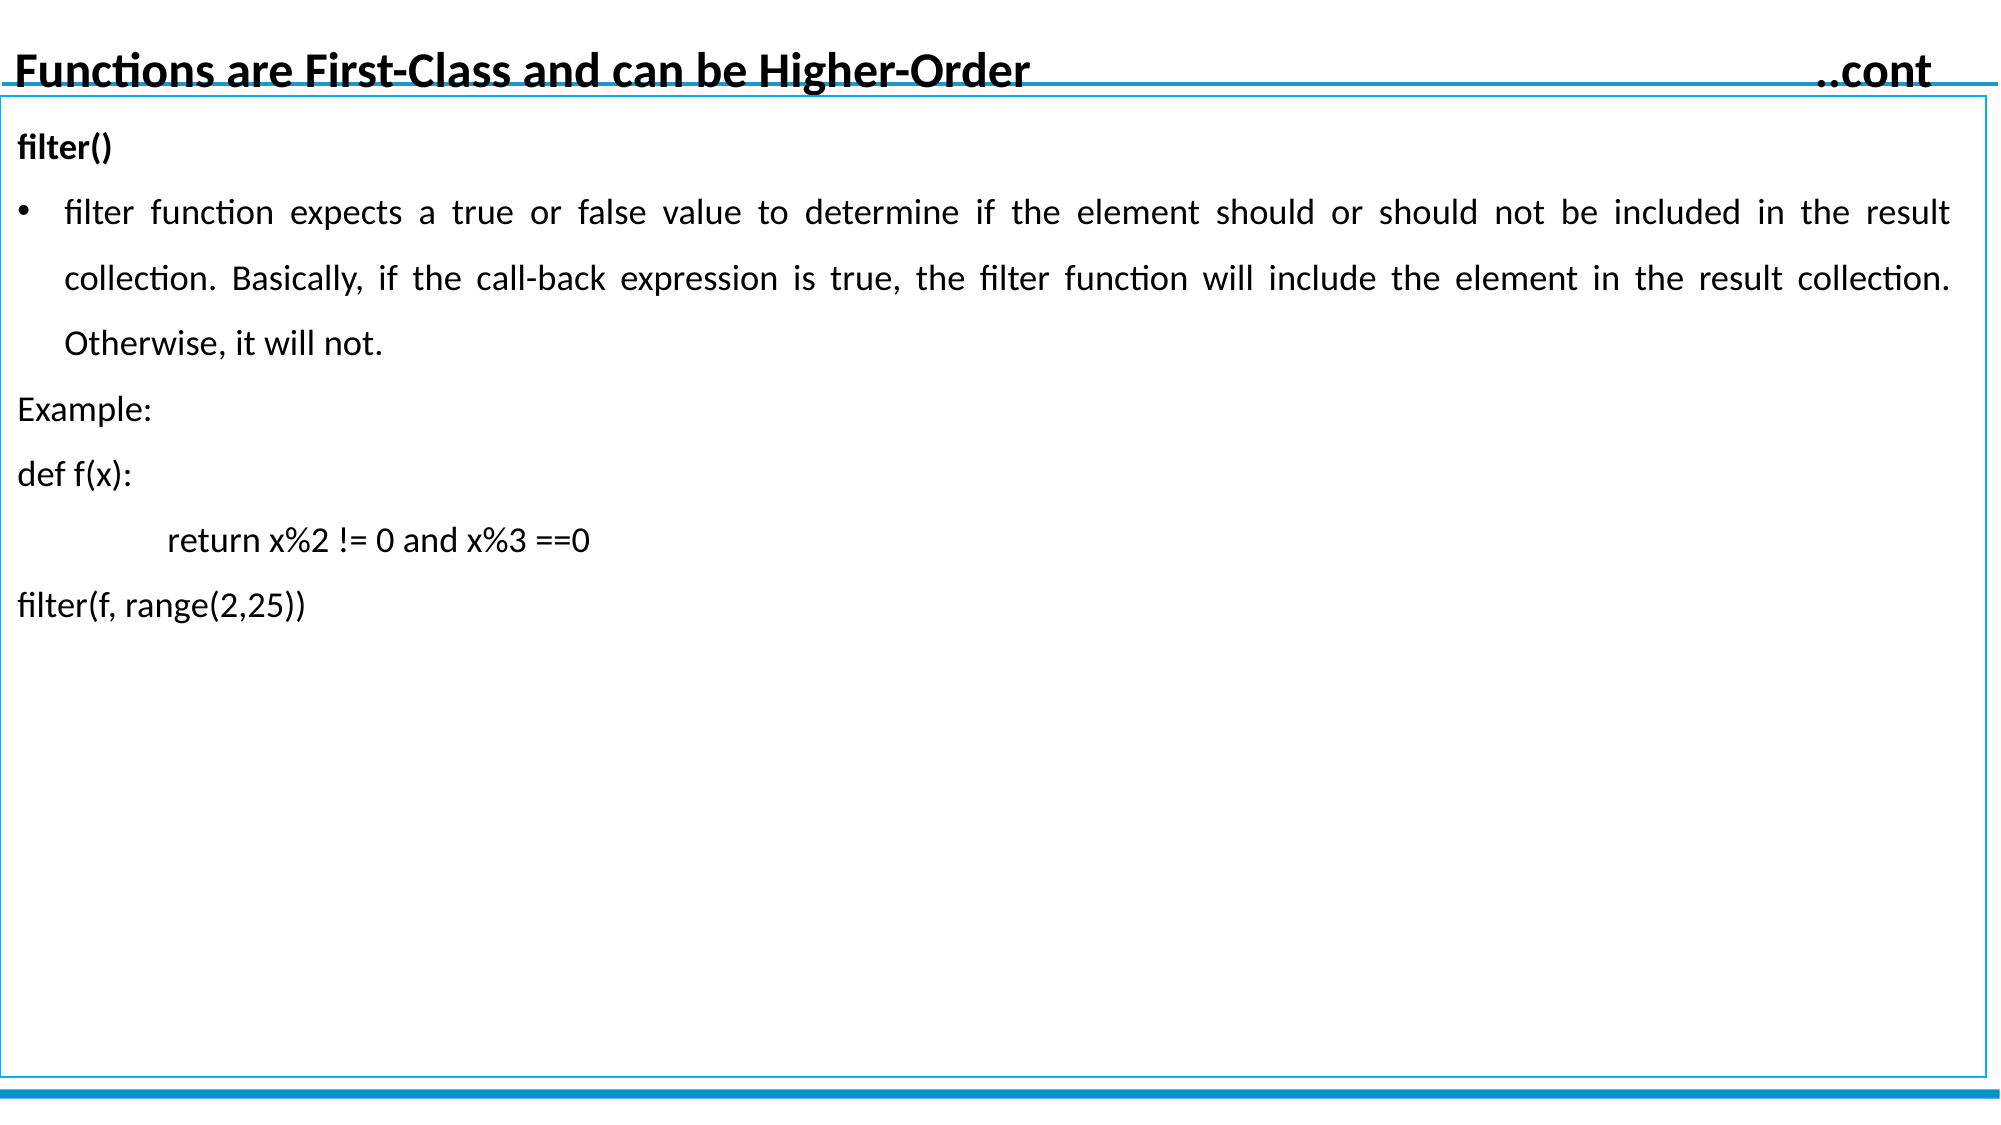

Functions are First-Class and can be Higher-Order						..cont

filter()
filter function expects a true or false value to determine if the element should or should not be included in the result collection. Basically, if the call-back expression is true, the filter function will include the element in the result collection. Otherwise, it will not.
Example:
def f(x):
	return x%2 != 0 and x%3 ==0
filter(f, range(2,25))